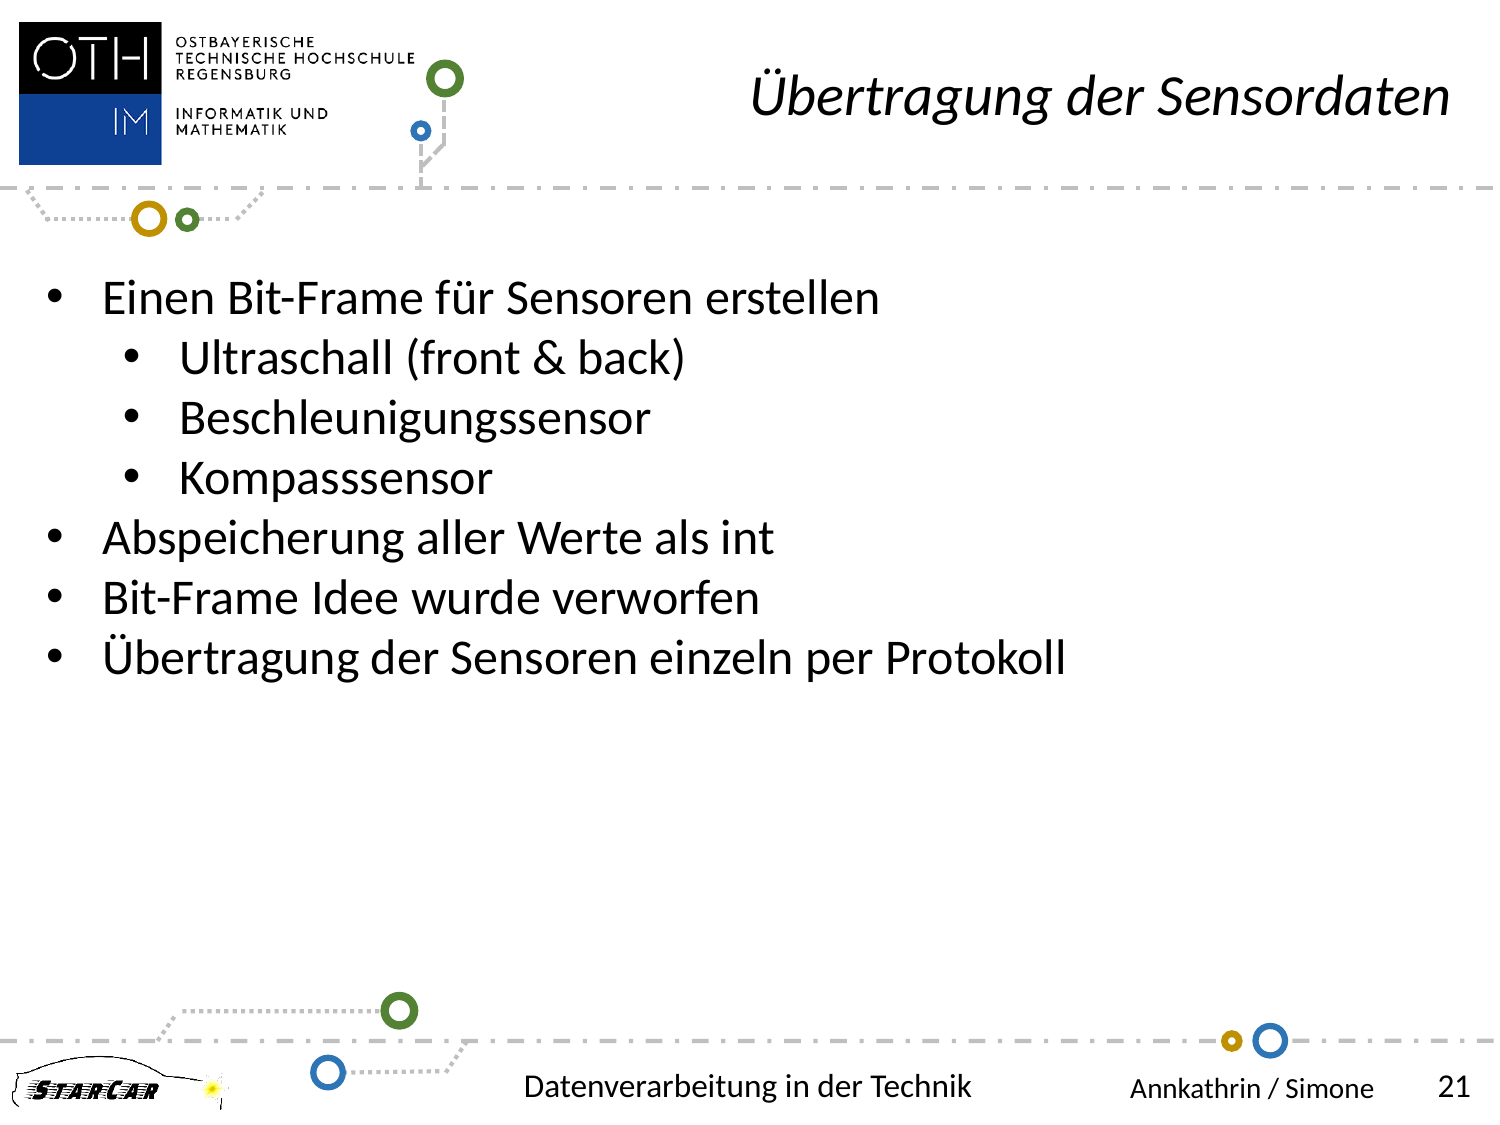

Übertragung der Sensordaten
Einen Bit-Frame für Sensoren erstellen
Ultraschall (front & back)
Beschleunigungssensor
Kompasssensor
Abspeicherung aller Werte als int
Bit-Frame Idee wurde verworfen
Übertragung der Sensoren einzeln per Protokoll
Datenverarbeitung in der Technik
Annkathrin / Simone